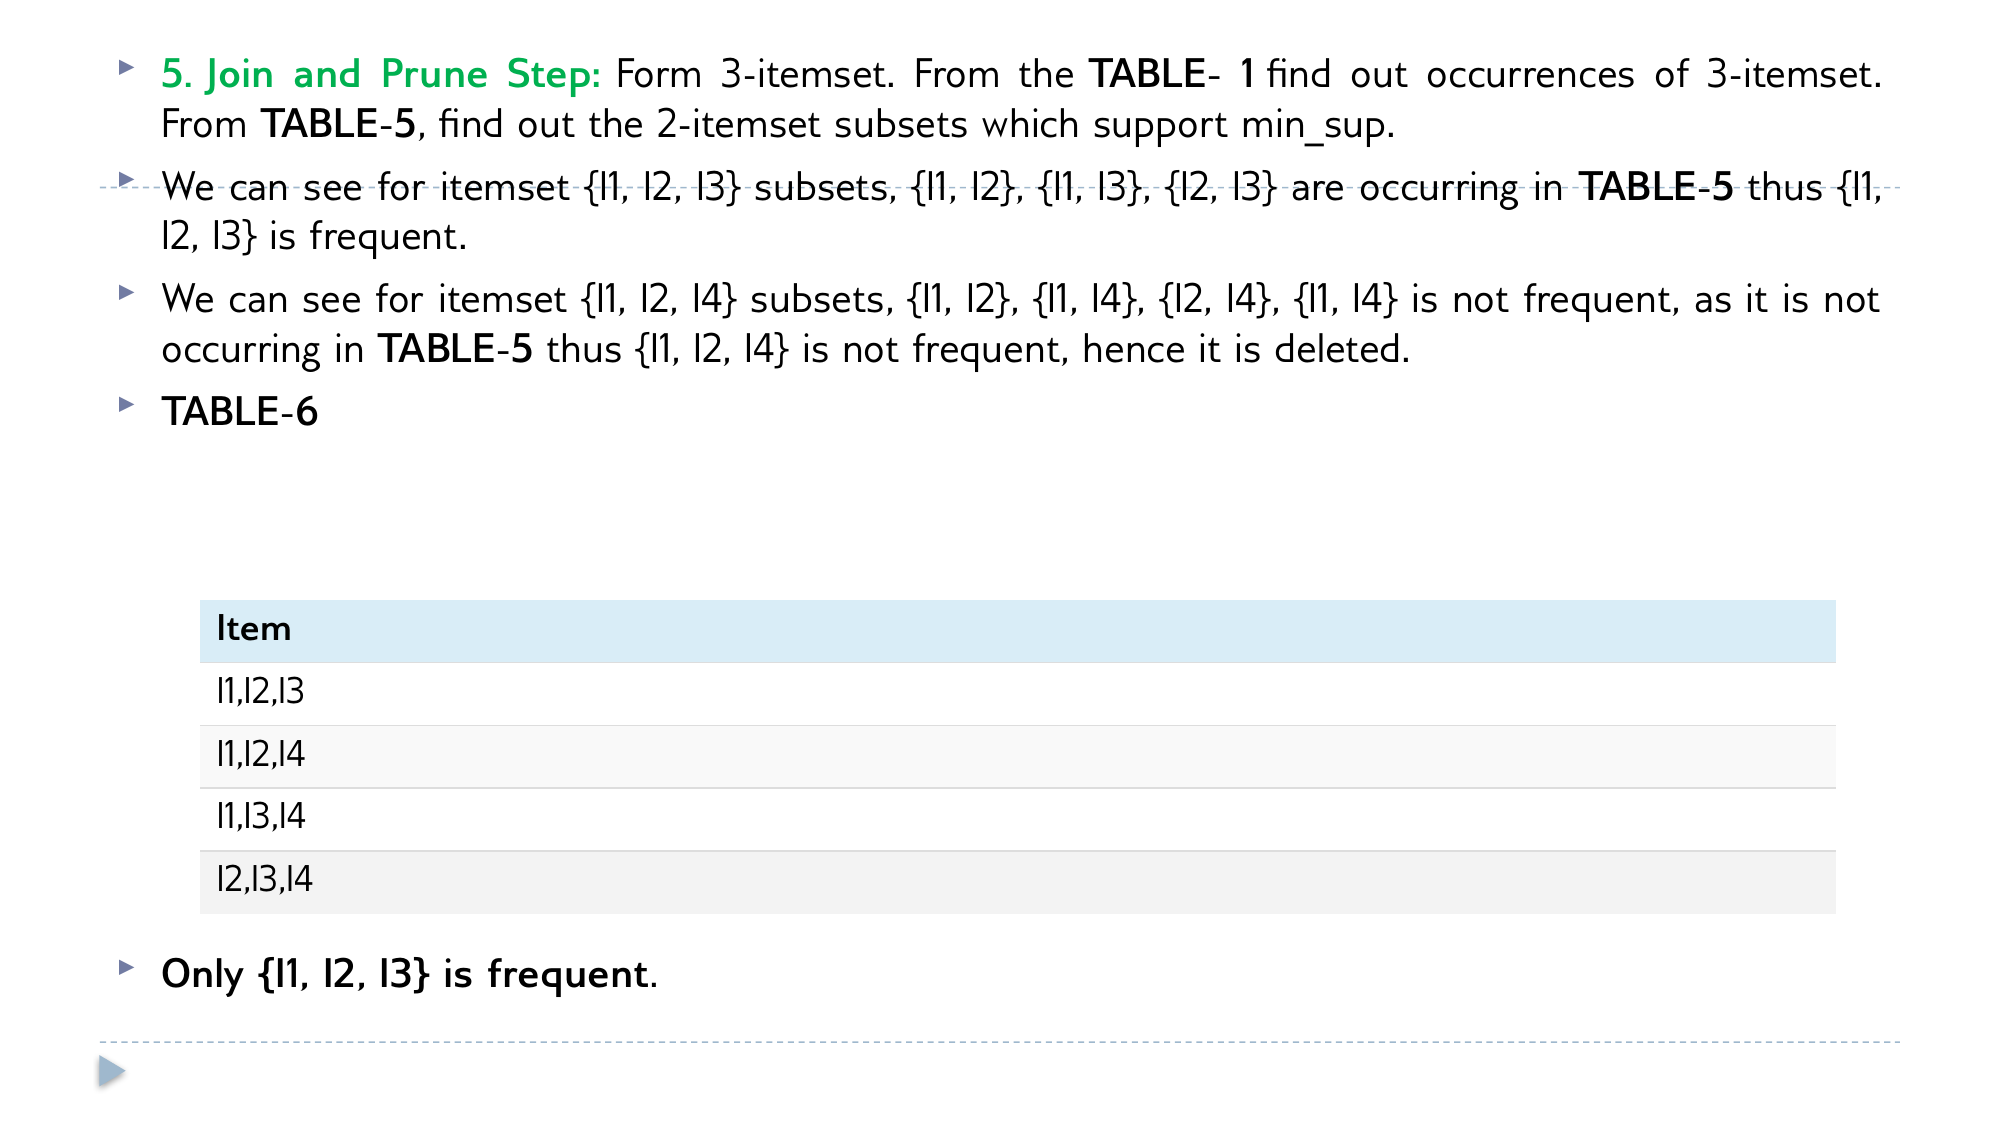

5. Join and Prune Step: Form 3-itemset. From the TABLE- 1 find out occurrences of 3-itemset. From TABLE-5, find out the 2-itemset subsets which support min_sup.
We can see for itemset {I1, I2, I3} subsets, {I1, I2}, {I1, I3}, {I2, I3} are occurring in TABLE-5 thus {I1, I2, I3} is frequent.
We can see for itemset {I1, I2, I4} subsets, {I1, I2}, {I1, I4}, {I2, I4}, {I1, I4} is not frequent, as it is not occurring in TABLE-5 thus {I1, I2, I4} is not frequent, hence it is deleted.
TABLE-6

Only {I1, I2, I3} is frequent.
| Item |
| --- |
| I1,I2,I3 |
| I1,I2,I4 |
| I1,I3,I4 |
| I2,I3,I4 |